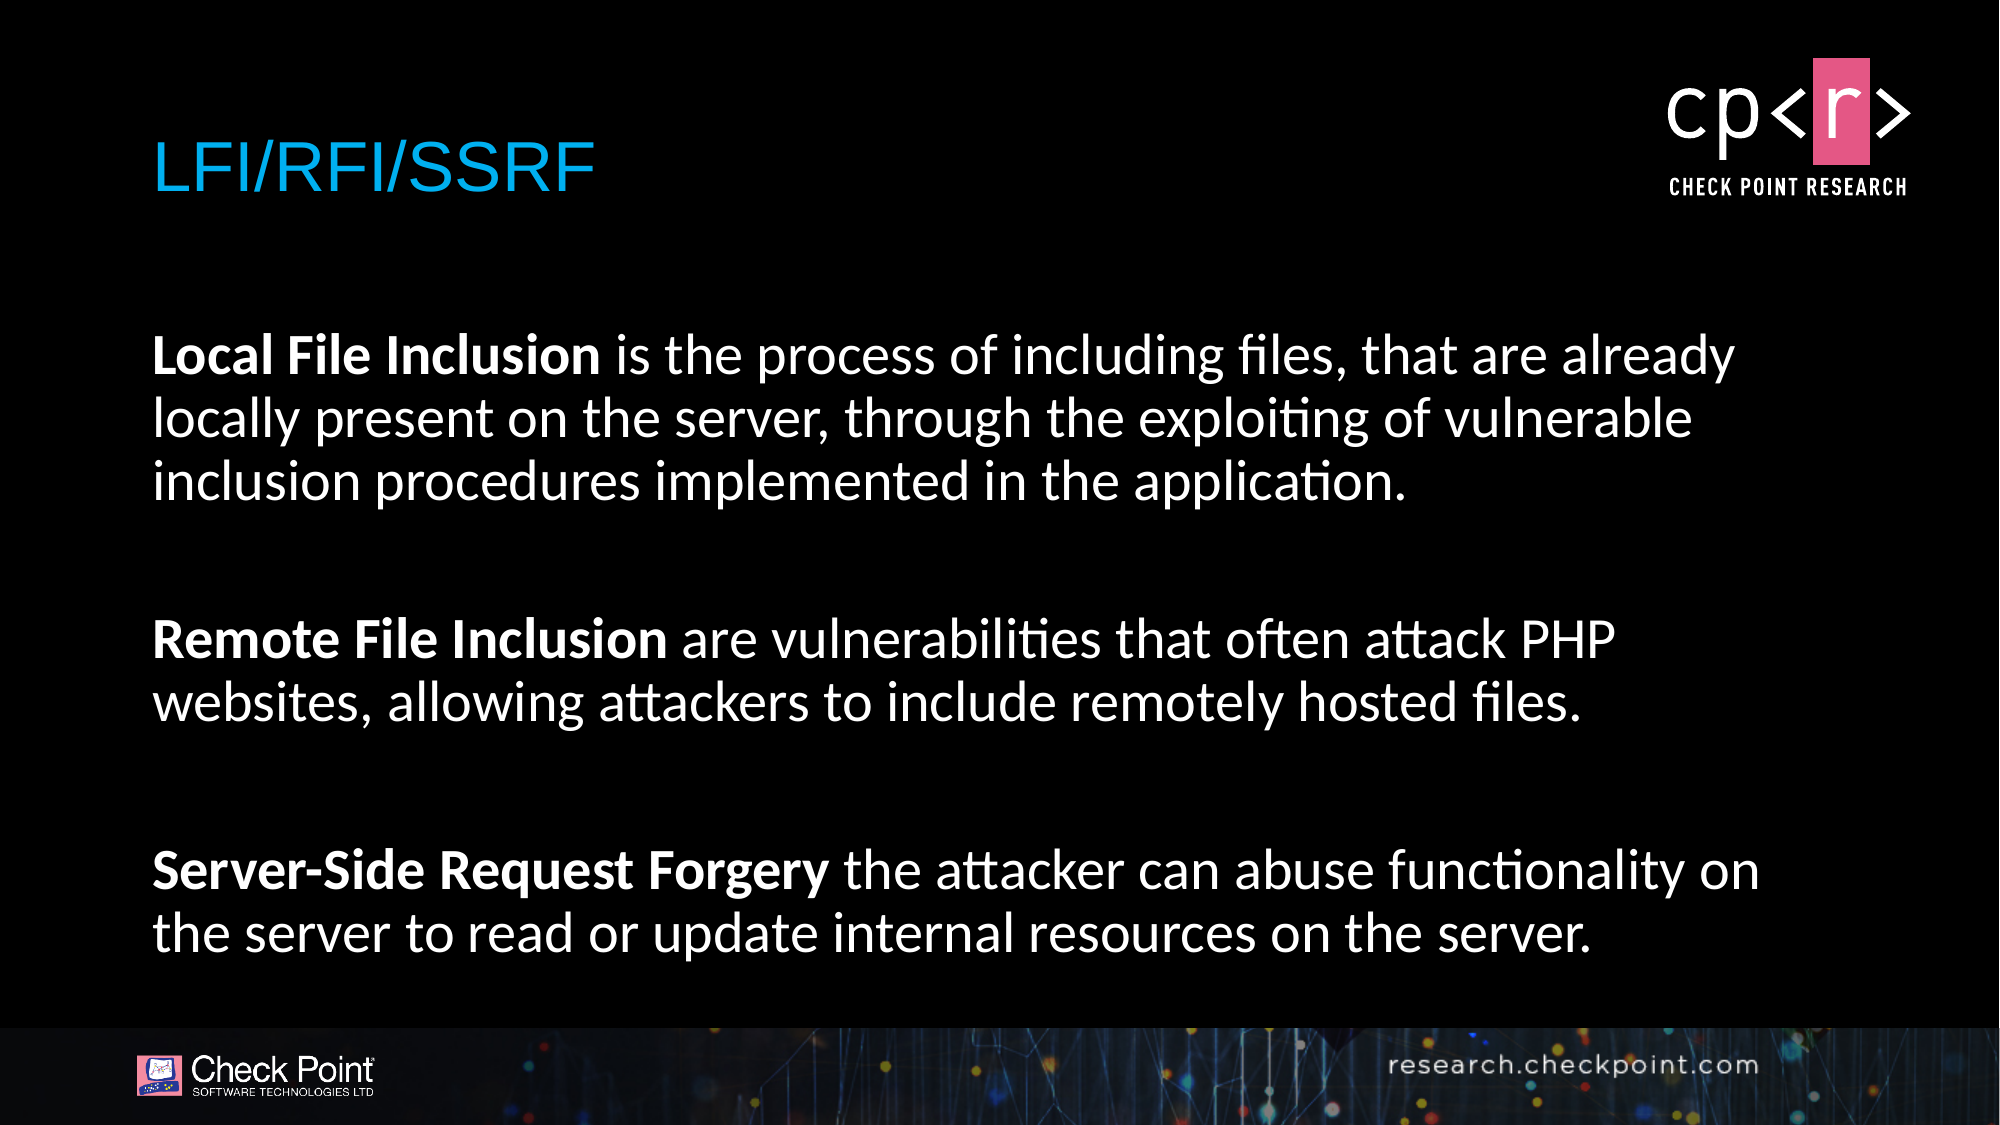

# LFI/RFI/SSRF
Local File Inclusion is the process of including files, that are already locally present on the server, through the exploiting of vulnerable inclusion procedures implemented in the application.

Remote File Inclusion are vulnerabilities that often attack PHP websites, allowing attackers to include remotely hosted files.

Server-Side Request Forgery the attacker can abuse functionality on the server to read or update internal resources on the server.